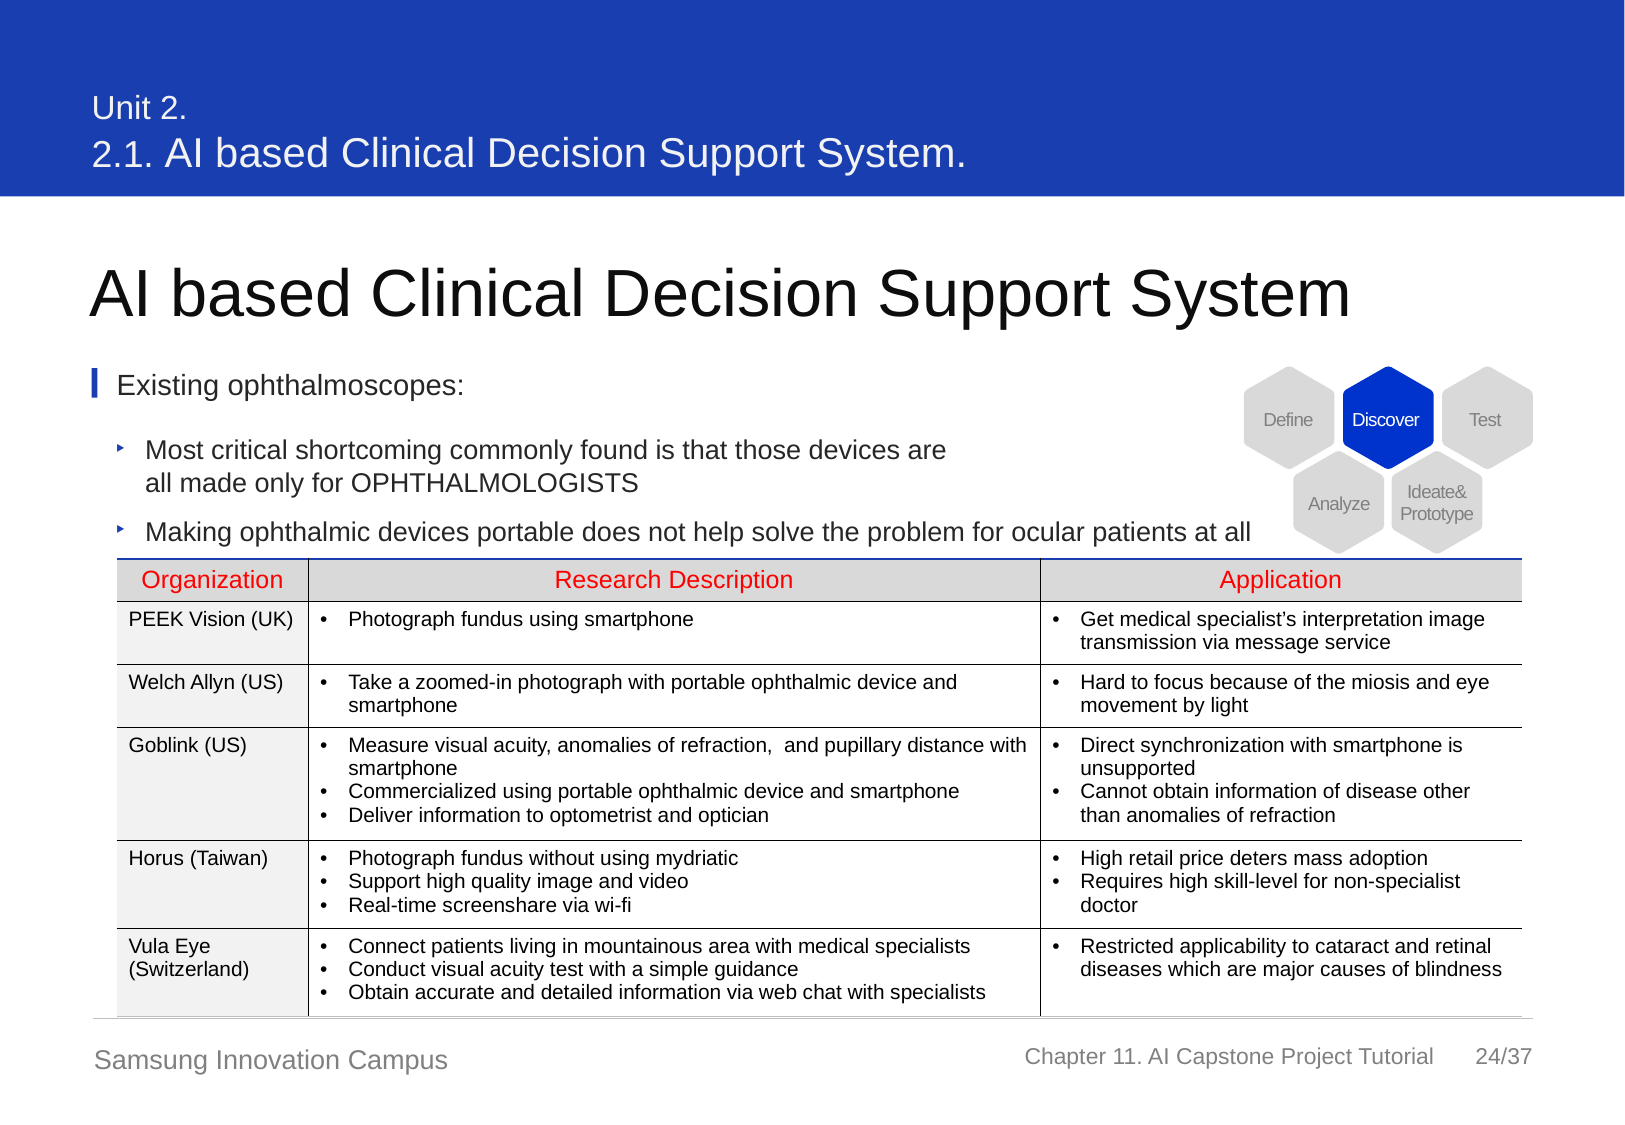

Unit 2.
2.1. AI based Clinical Decision Support System.
AI based Clinical Decision Support System
Existing ophthalmoscopes:

Define
Discover
Test

Ideate&
Prototype
Analyze
Most critical shortcoming commonly found is that those devices are
all made only for OPHTHALMOLOGISTS
Making ophthalmic devices portable does not help solve the problem for ocular patients at all
| Organization | Research Description | Application |
| --- | --- | --- |
| PEEK Vision (UK) | Photograph fundus using smartphone | Get medical specialist’s interpretation image transmission via message service |
| Welch Allyn (US) | Take a zoomed-in photograph with portable ophthalmic device and smartphone | Hard to focus because of the miosis and eye movement by light |
| Goblink (US) | Measure visual acuity, anomalies of refraction, and pupillary distance with smartphone Commercialized using portable ophthalmic device and smartphone Deliver information to optometrist and optician | Direct synchronization with smartphone is unsupported Cannot obtain information of disease other than anomalies of refraction |
| Horus (Taiwan) | Photograph fundus without using mydriatic Support high quality image and video Real-time screenshare via wi-fi | High retail price deters mass adoption Requires high skill-level for non-specialist doctor |
| Vula Eye (Switzerland) | Connect patients living in mountainous area with medical specialists Conduct visual acuity test with a simple guidance Obtain accurate and detailed information via web chat with specialists | Restricted applicability to cataract and retinal diseases which are major causes of blindness |